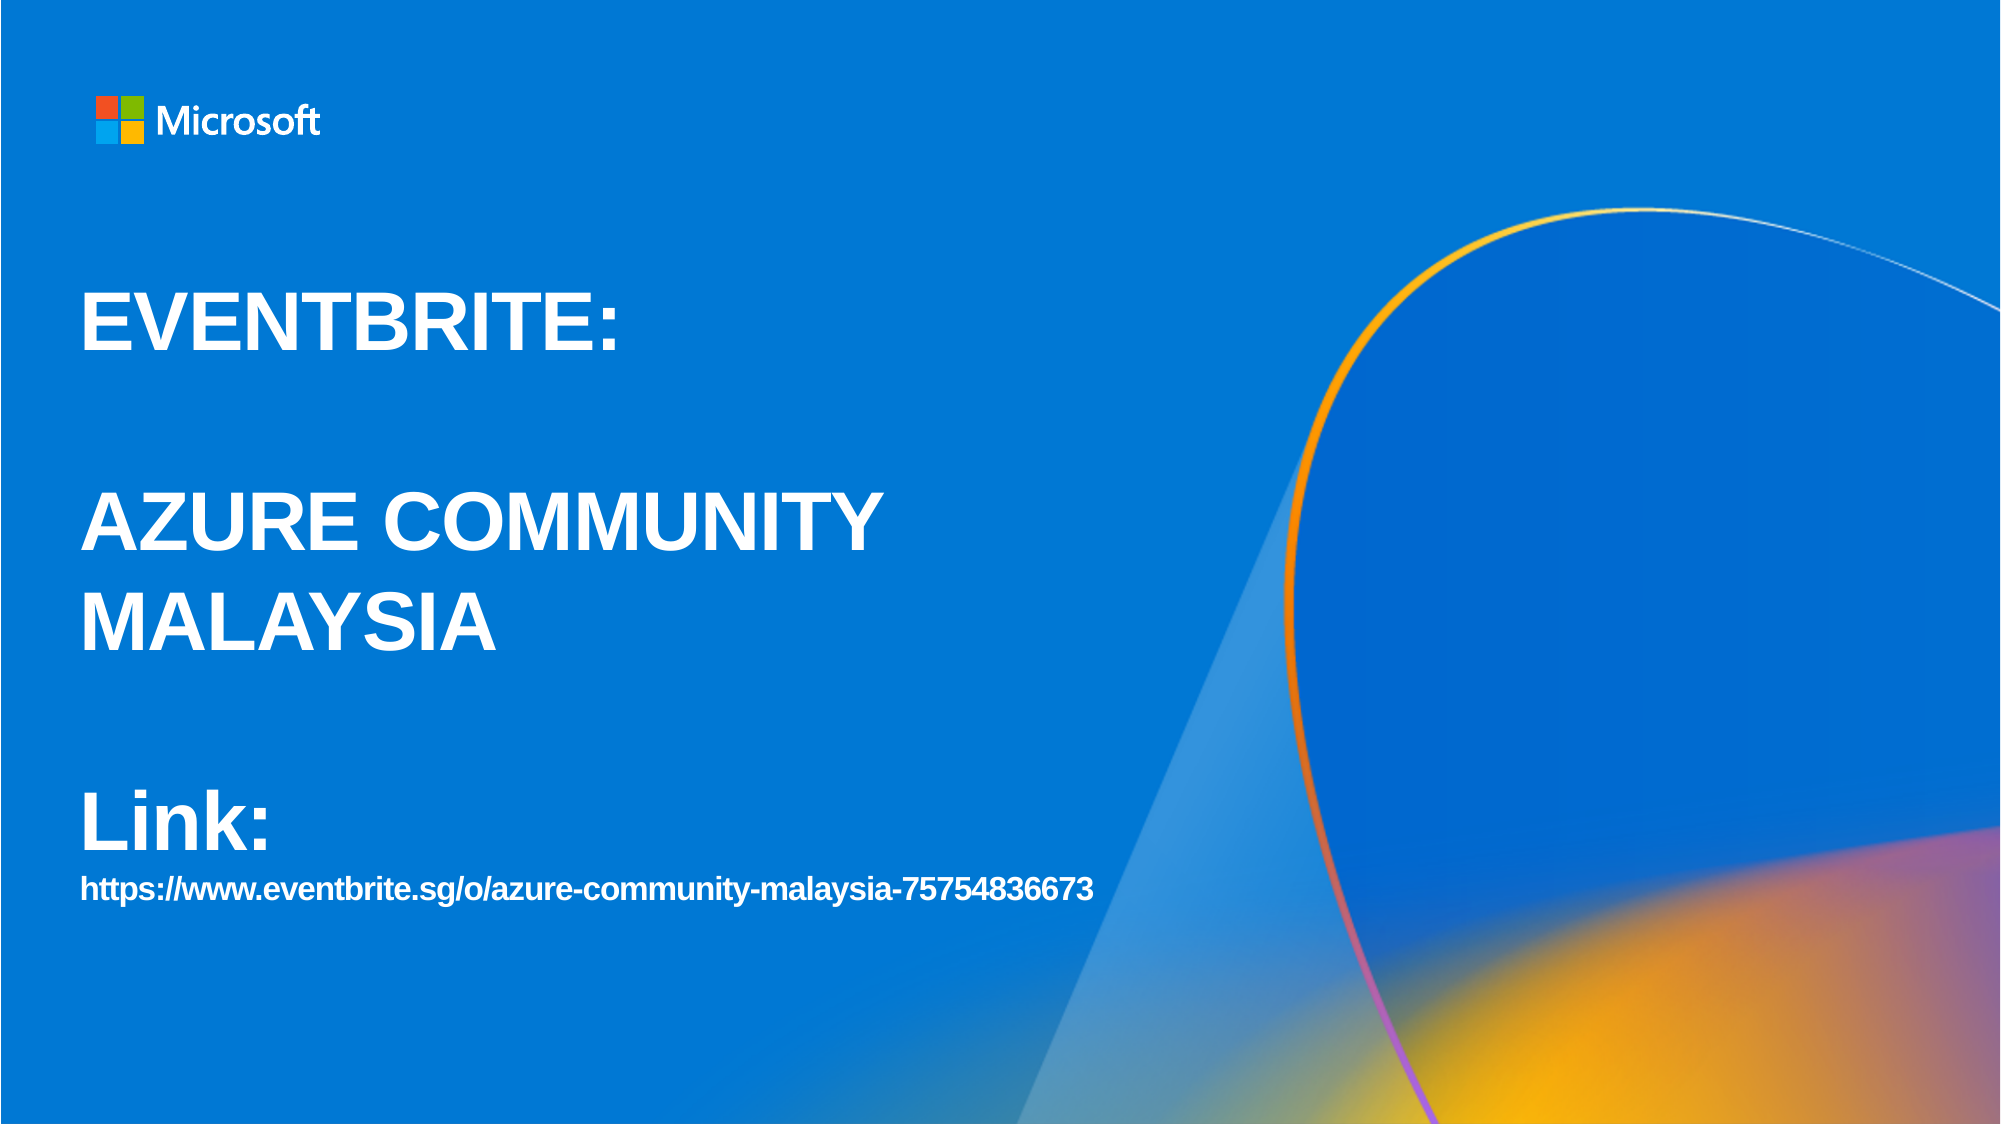

# EVENTBRITE: AZURE COMMUNITY MALAYSIA Link: https://www.eventbrite.sg/o/azure-community-malaysia-75754836673